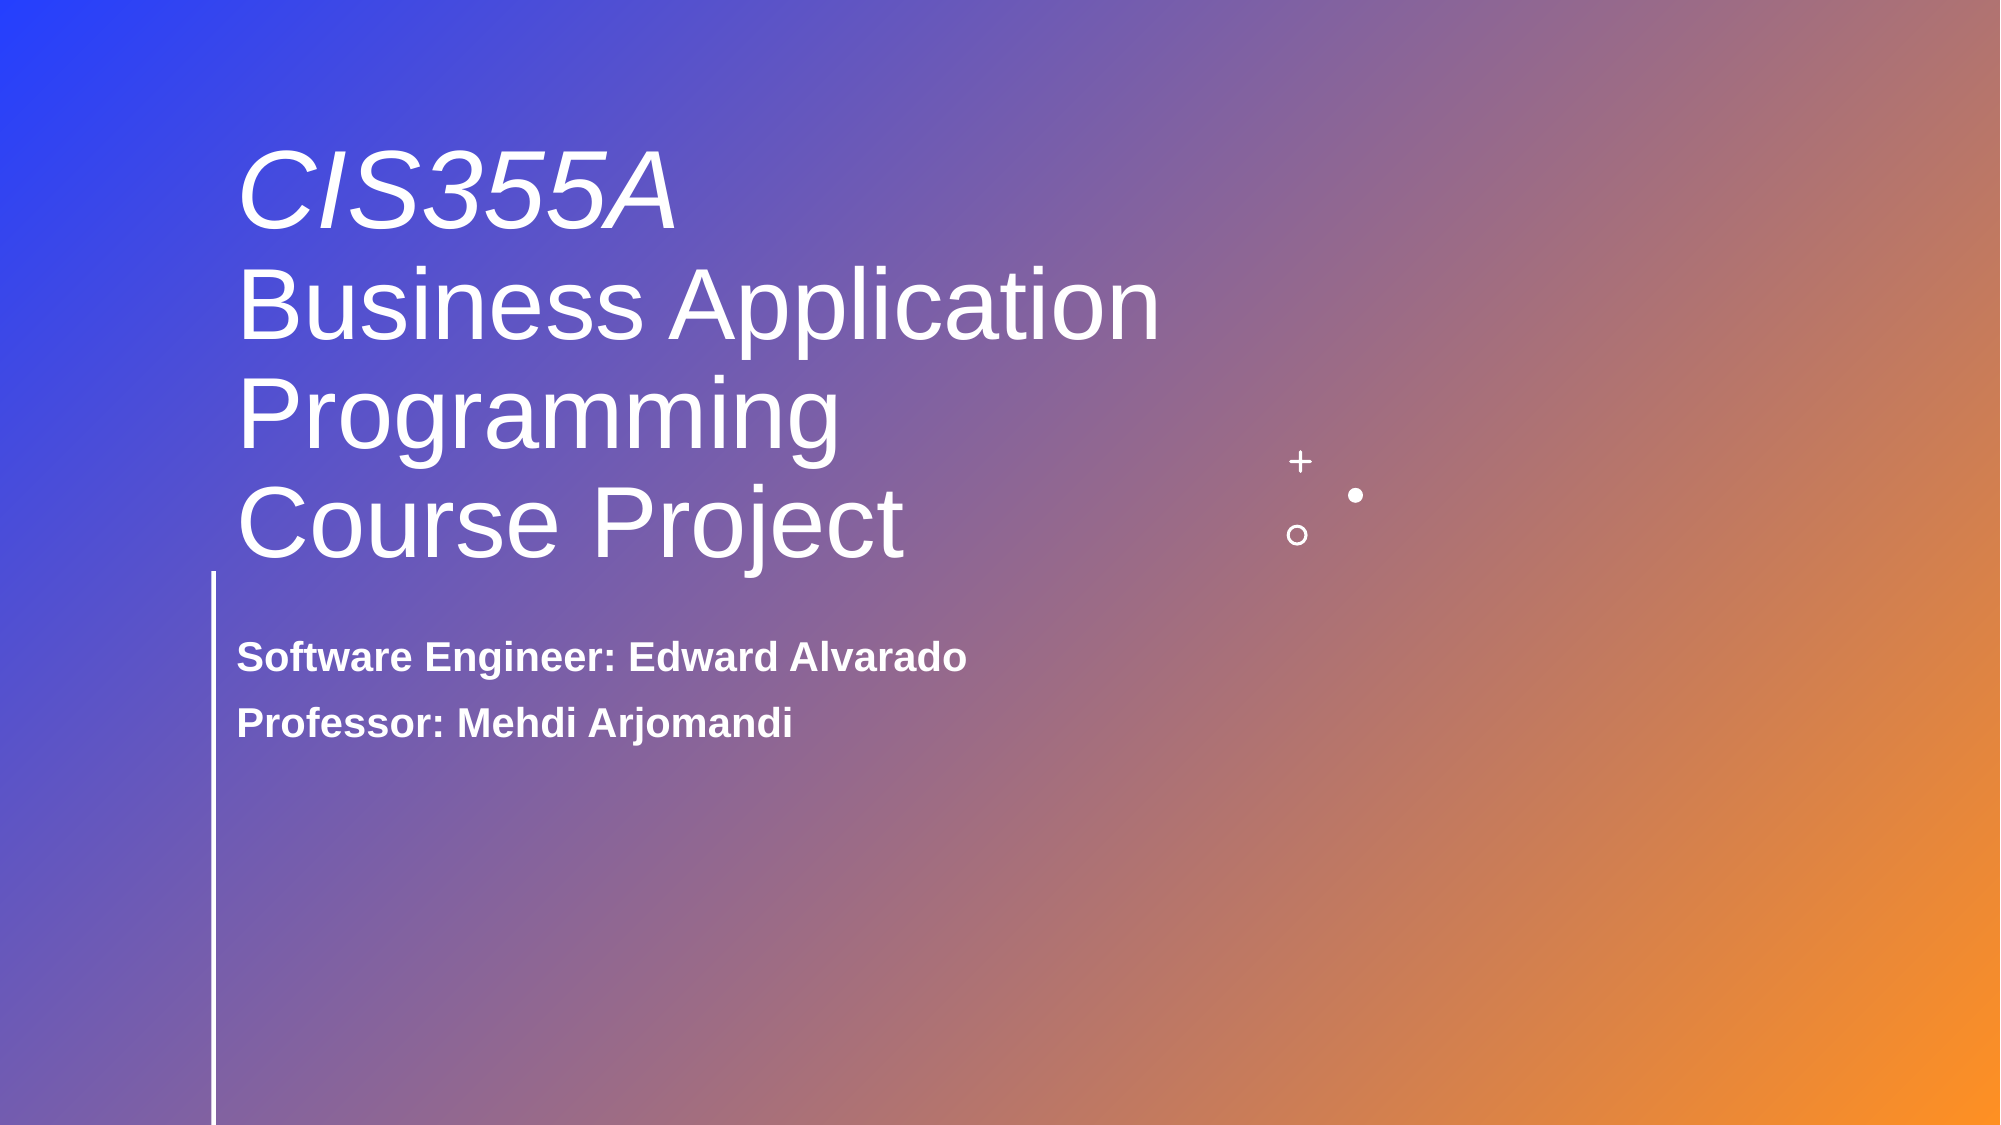

# CIS355A Business Application Programming Course Project
Software Engineer: Edward Alvarado
Professor: Mehdi Arjomandi